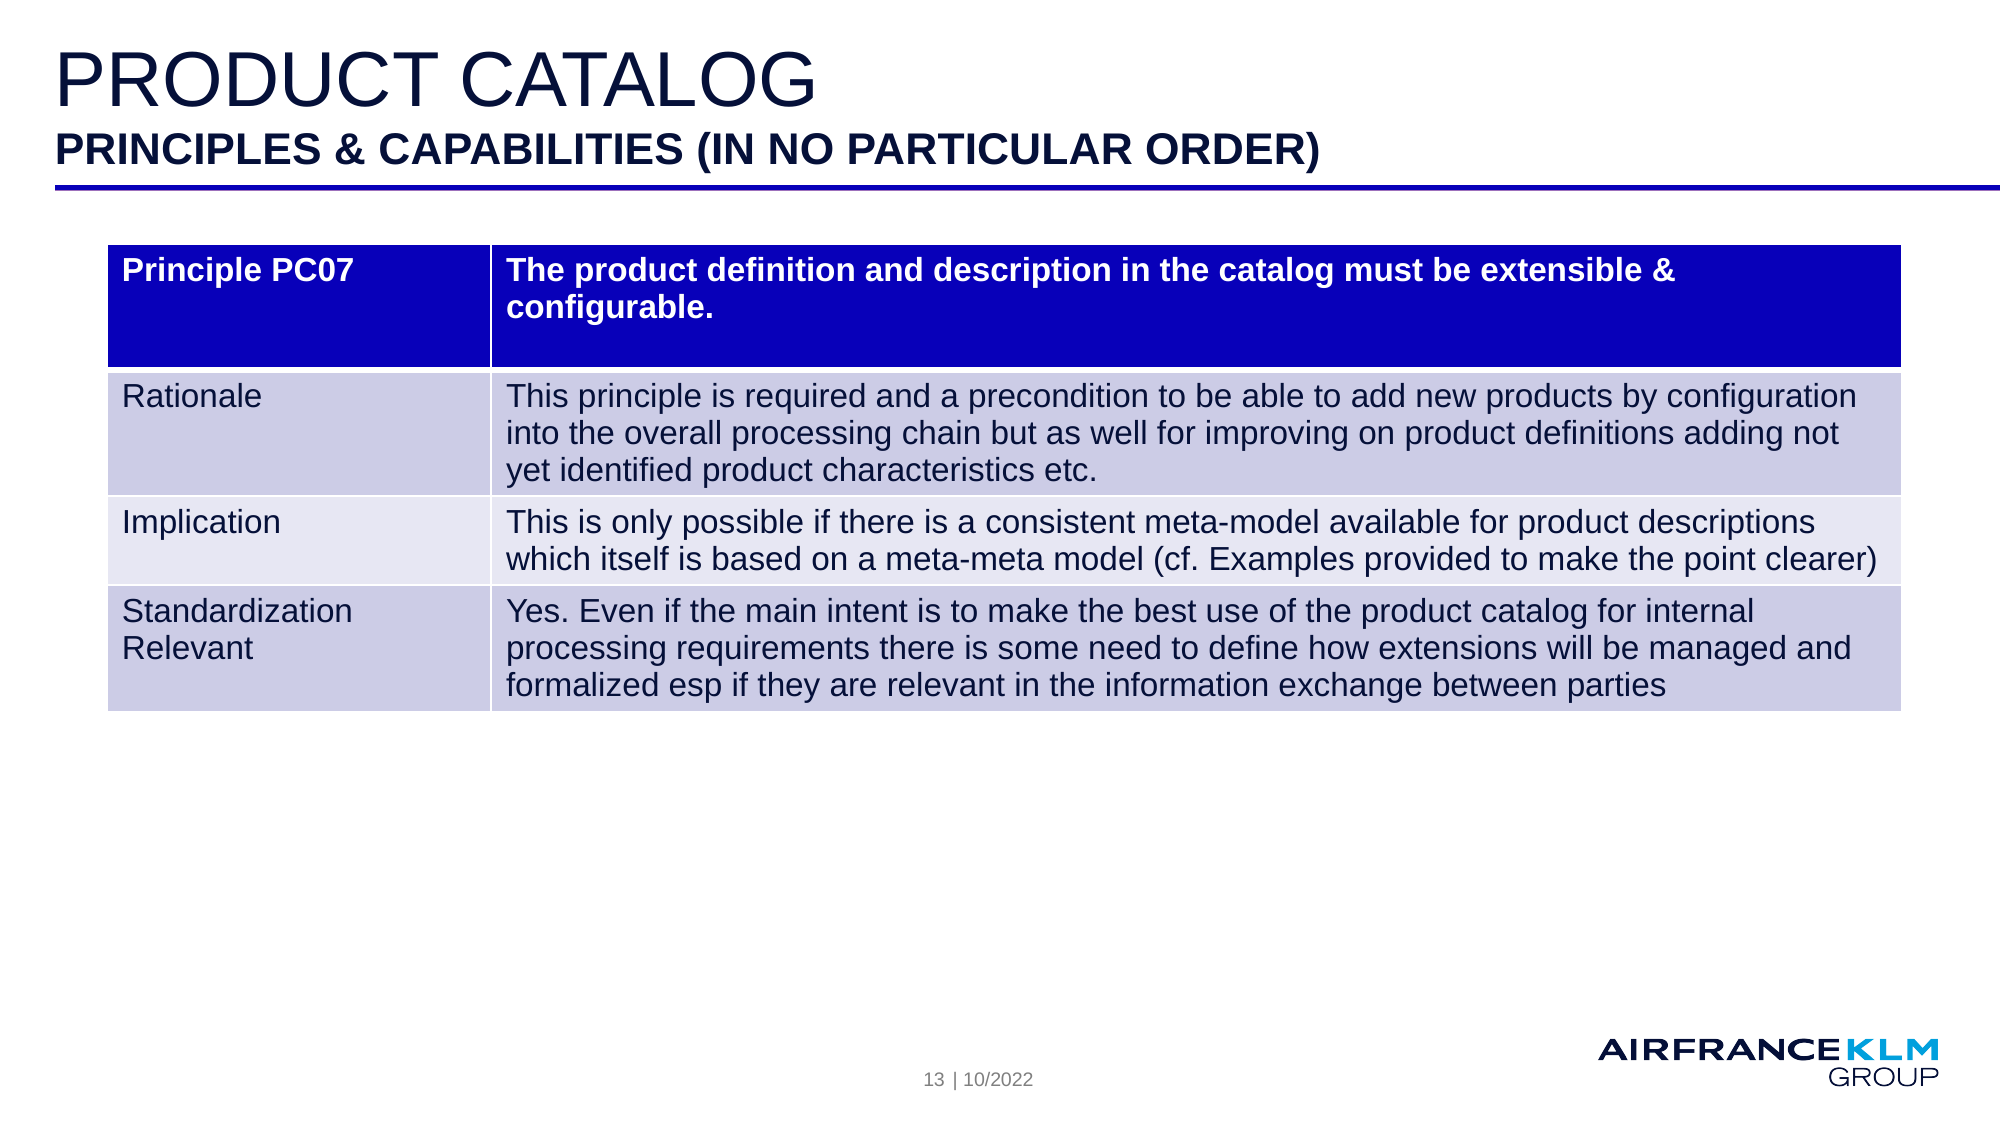

# Product Catalog
PRINCIPLES & capabilities (in no particular order)
| Principle PC07 | The product definition and description in the catalog must be extensible & configurable. |
| --- | --- |
| Rationale | This principle is required and a precondition to be able to add new products by configuration into the overall processing chain but as well for improving on product definitions adding not yet identified product characteristics etc. |
| Implication | This is only possible if there is a consistent meta-model available for product descriptions which itself is based on a meta-meta model (cf. Examples provided to make the point clearer) |
| Standardization Relevant | Yes. Even if the main intent is to make the best use of the product catalog for internal processing requirements there is some need to define how extensions will be managed and formalized esp if they are relevant in the information exchange between parties |
13
| 10/2022